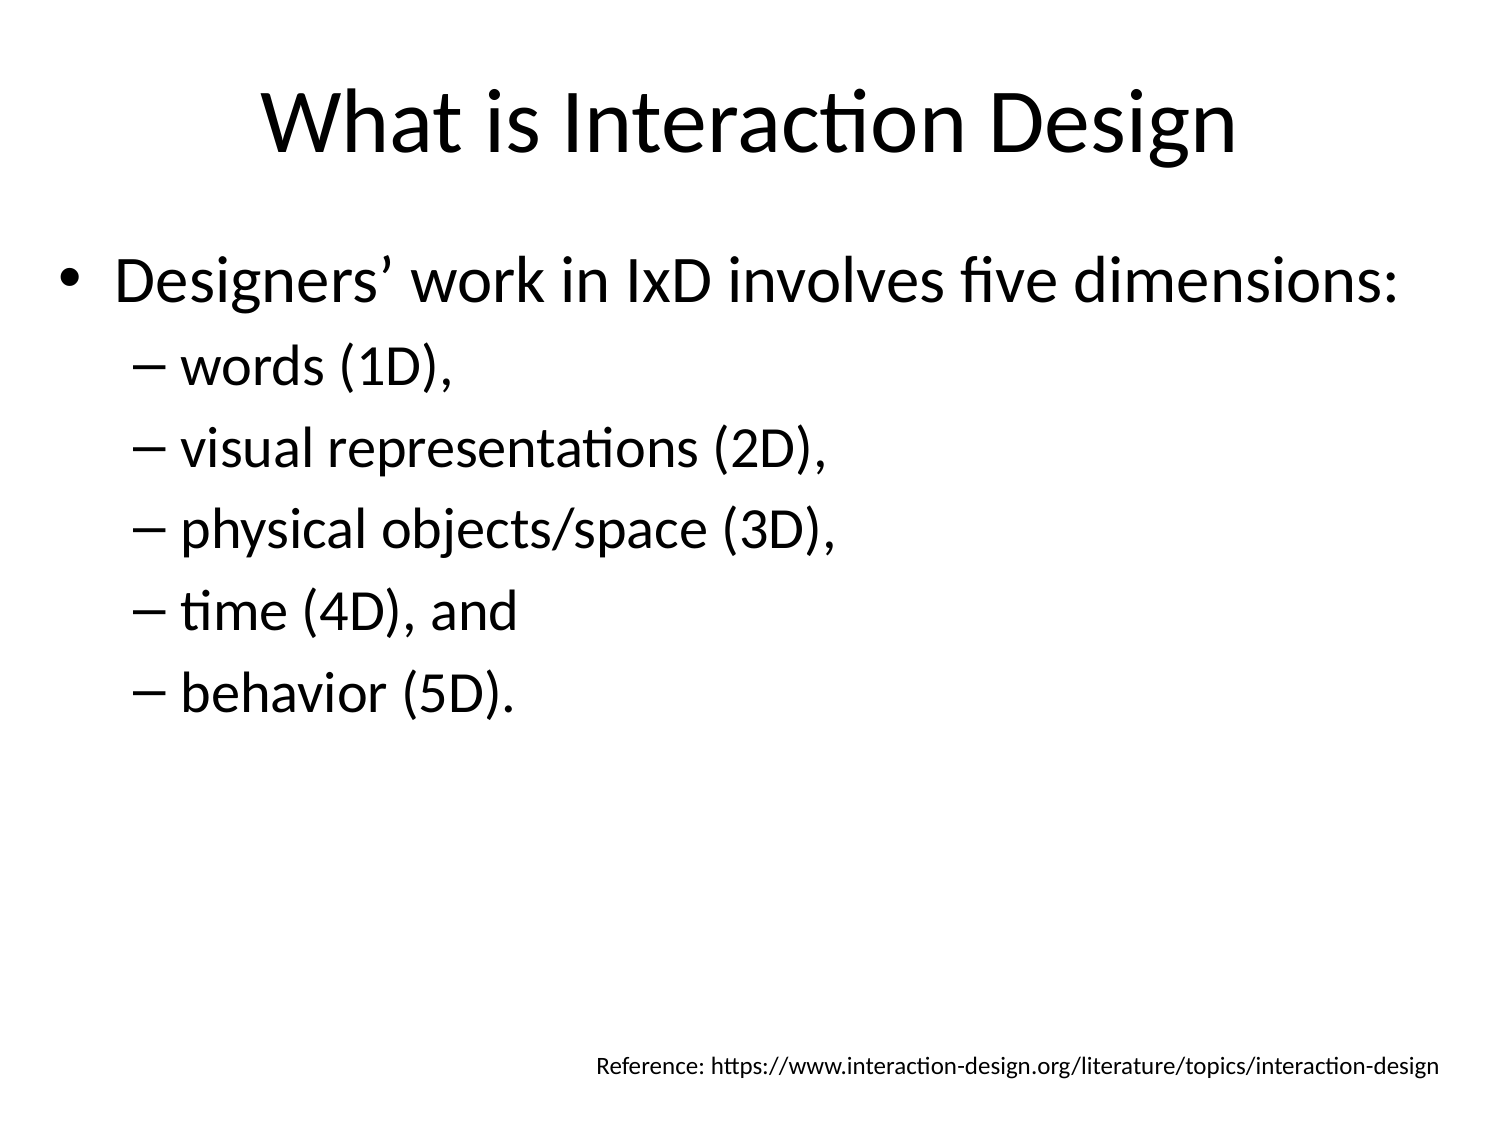

# What is Interaction Design
Designers’ work in IxD involves five dimensions:
words (1D),
visual representations (2D),
physical objects/space (3D),
time (4D), and
behavior (5D).

Reference: https://www.interaction-design.org/literature/topics/interaction-design